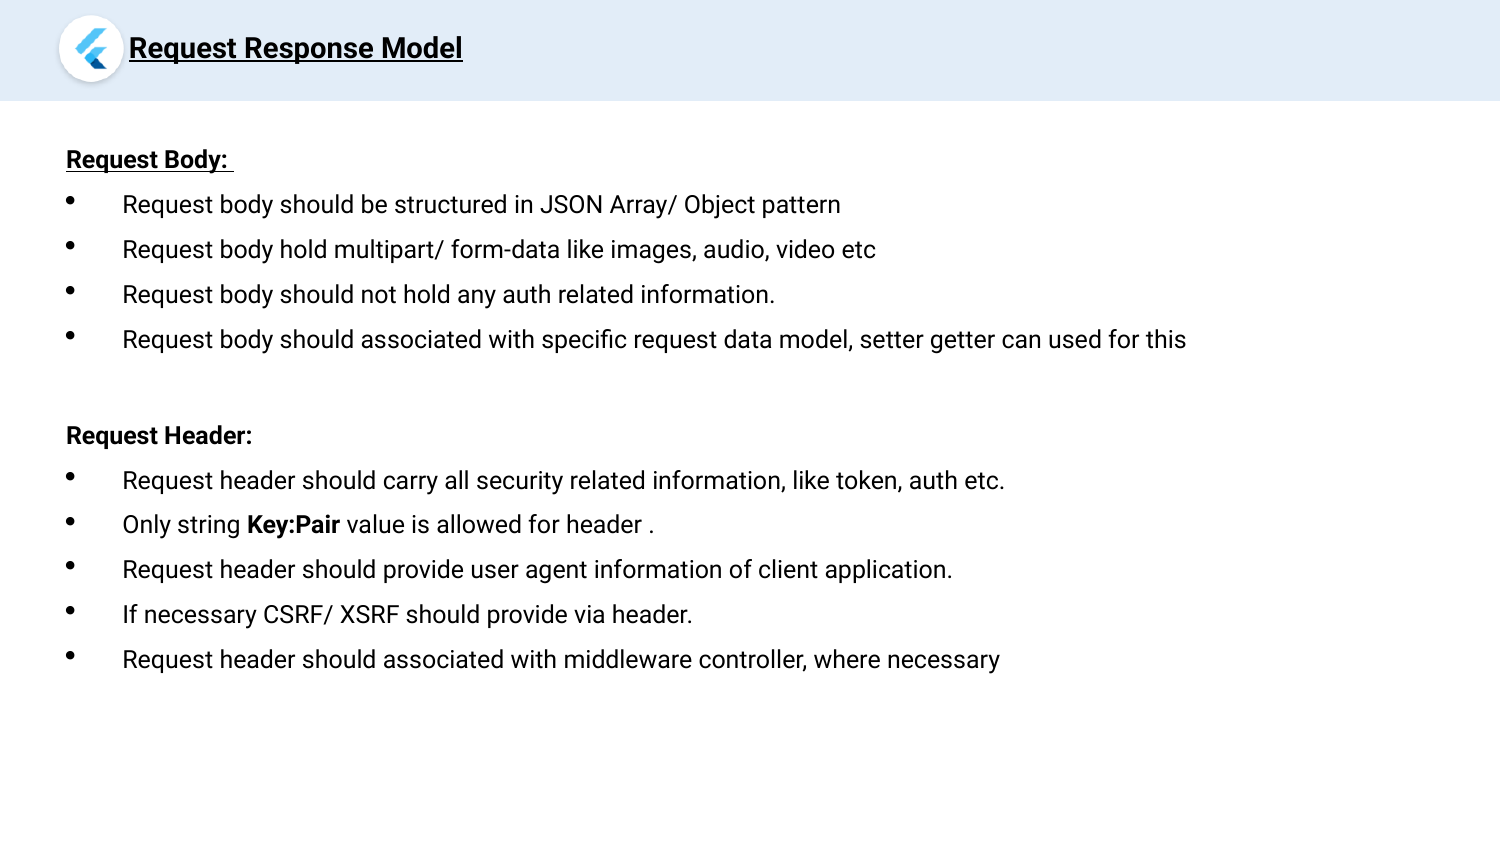

Request Response Model
Request Body:
Request body should be structured in JSON Array/ Object pattern
Request body hold multipart/ form-data like images, audio, video etc
Request body should not hold any auth related information.
Request body should associated with specific request data model, setter getter can used for this

Request Header:
Request header should carry all security related information, like token, auth etc.
Only string Key:Pair value is allowed for header .
Request header should provide user agent information of client application.
If necessary CSRF/ XSRF should provide via header.
Request header should associated with middleware controller, where necessary